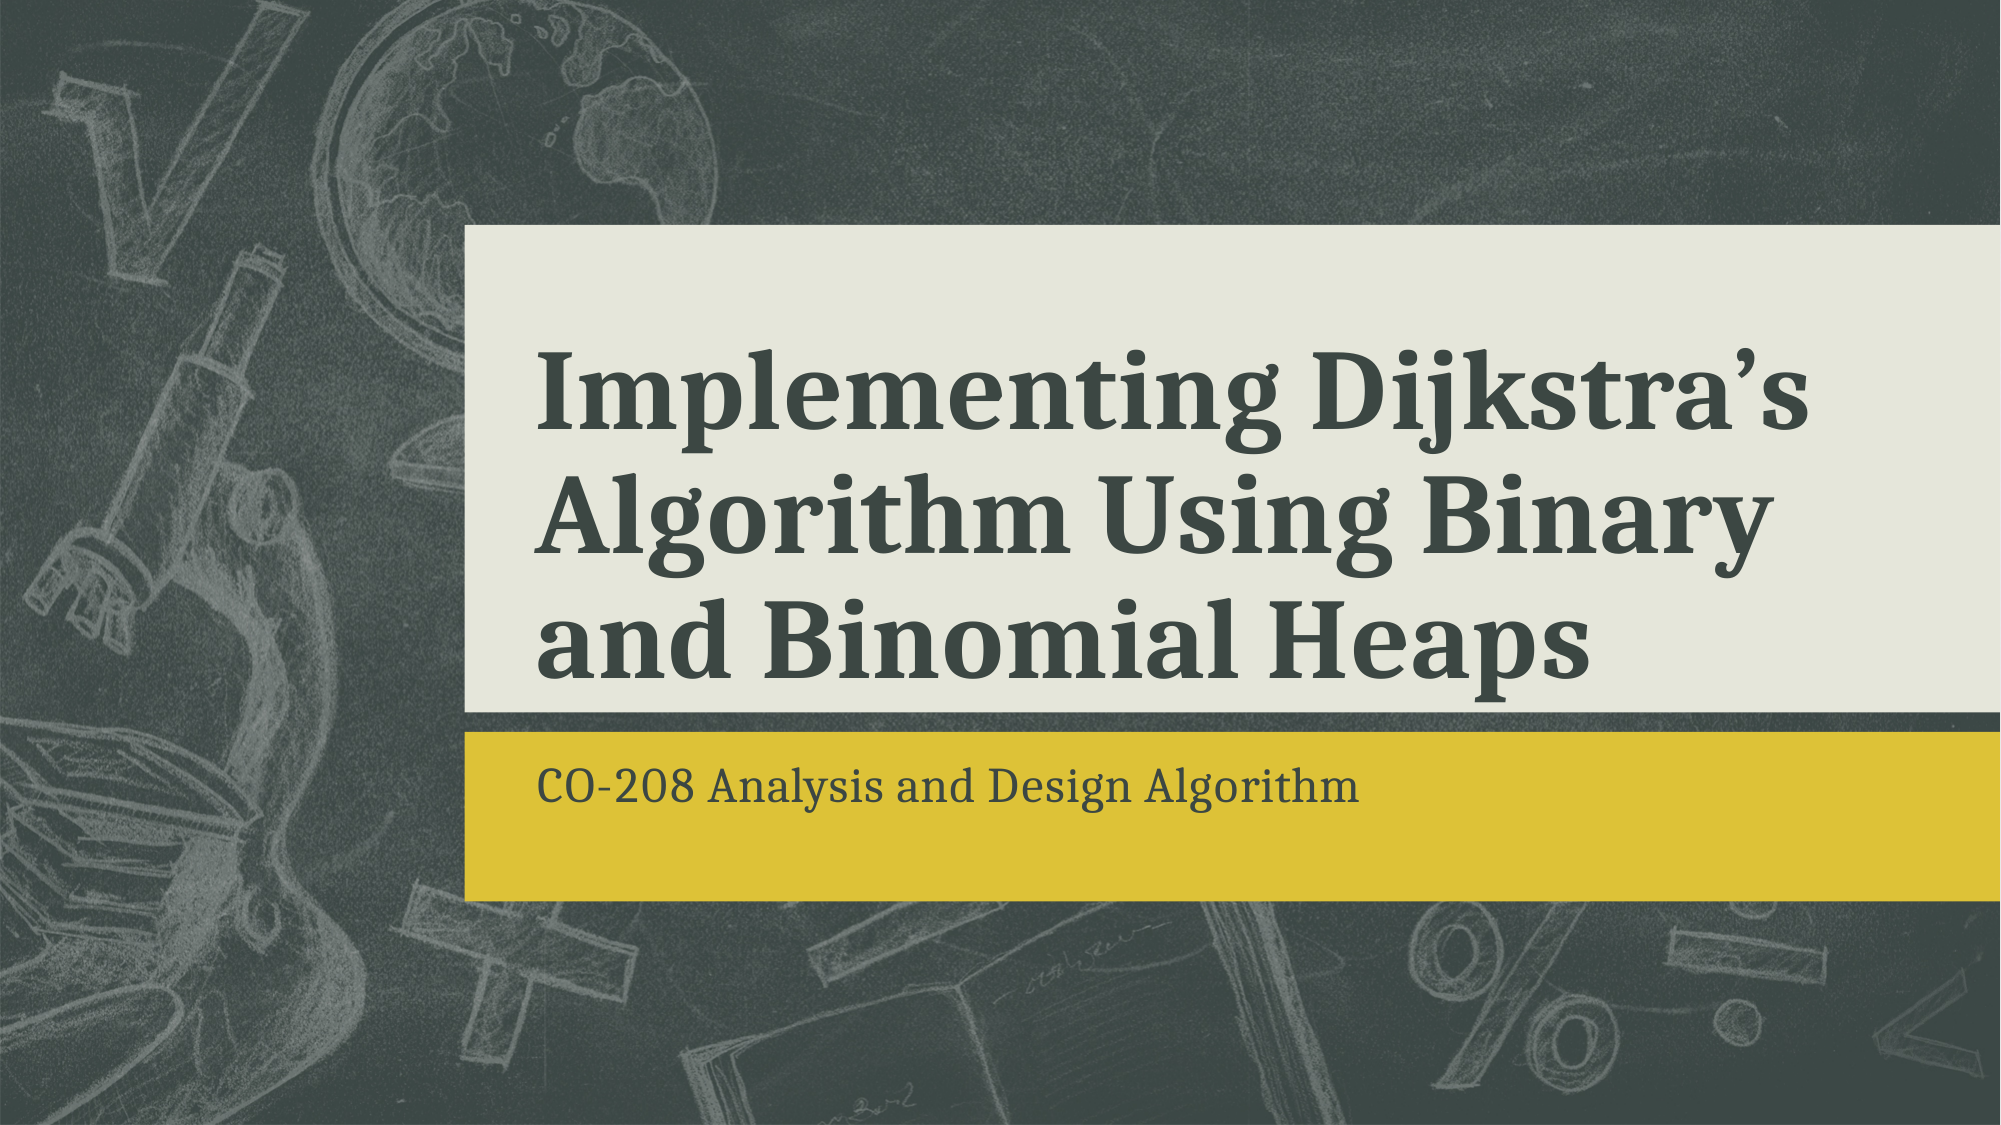

# Implementing Dijkstra’s Algorithm Using Binary and Binomial Heaps
CO-208 Analysis and Design Algorithm